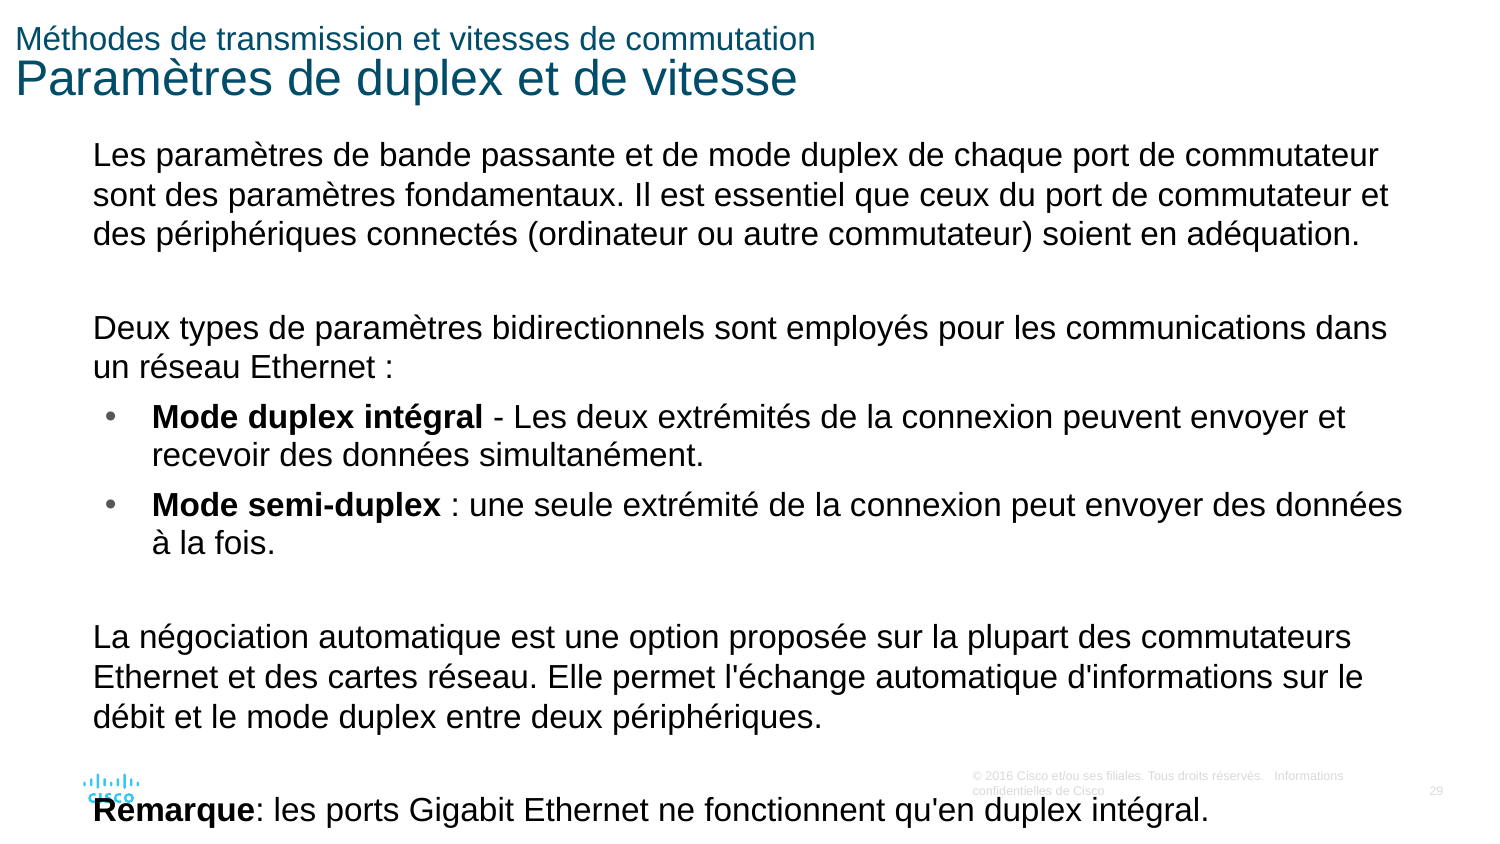

# Méthodes de transmission et vitesses de commutation Paramètres de duplex et de vitesse
Les paramètres de bande passante et de mode duplex de chaque port de commutateur sont des paramètres fondamentaux. Il est essentiel que ceux du port de commutateur et des périphériques connectés (ordinateur ou autre commutateur) soient en adéquation.

Deux types de paramètres bidirectionnels sont employés pour les communications dans un réseau Ethernet :
Mode duplex intégral - Les deux extrémités de la connexion peuvent envoyer et recevoir des données simultanément.
Mode semi-duplex : une seule extrémité de la connexion peut envoyer des données à la fois.

La négociation automatique est une option proposée sur la plupart des commutateurs Ethernet et des cartes réseau. Elle permet l'échange automatique d'informations sur le débit et le mode duplex entre deux périphériques.

Remarque: les ports Gigabit Ethernet ne fonctionnent qu'en duplex intégral.